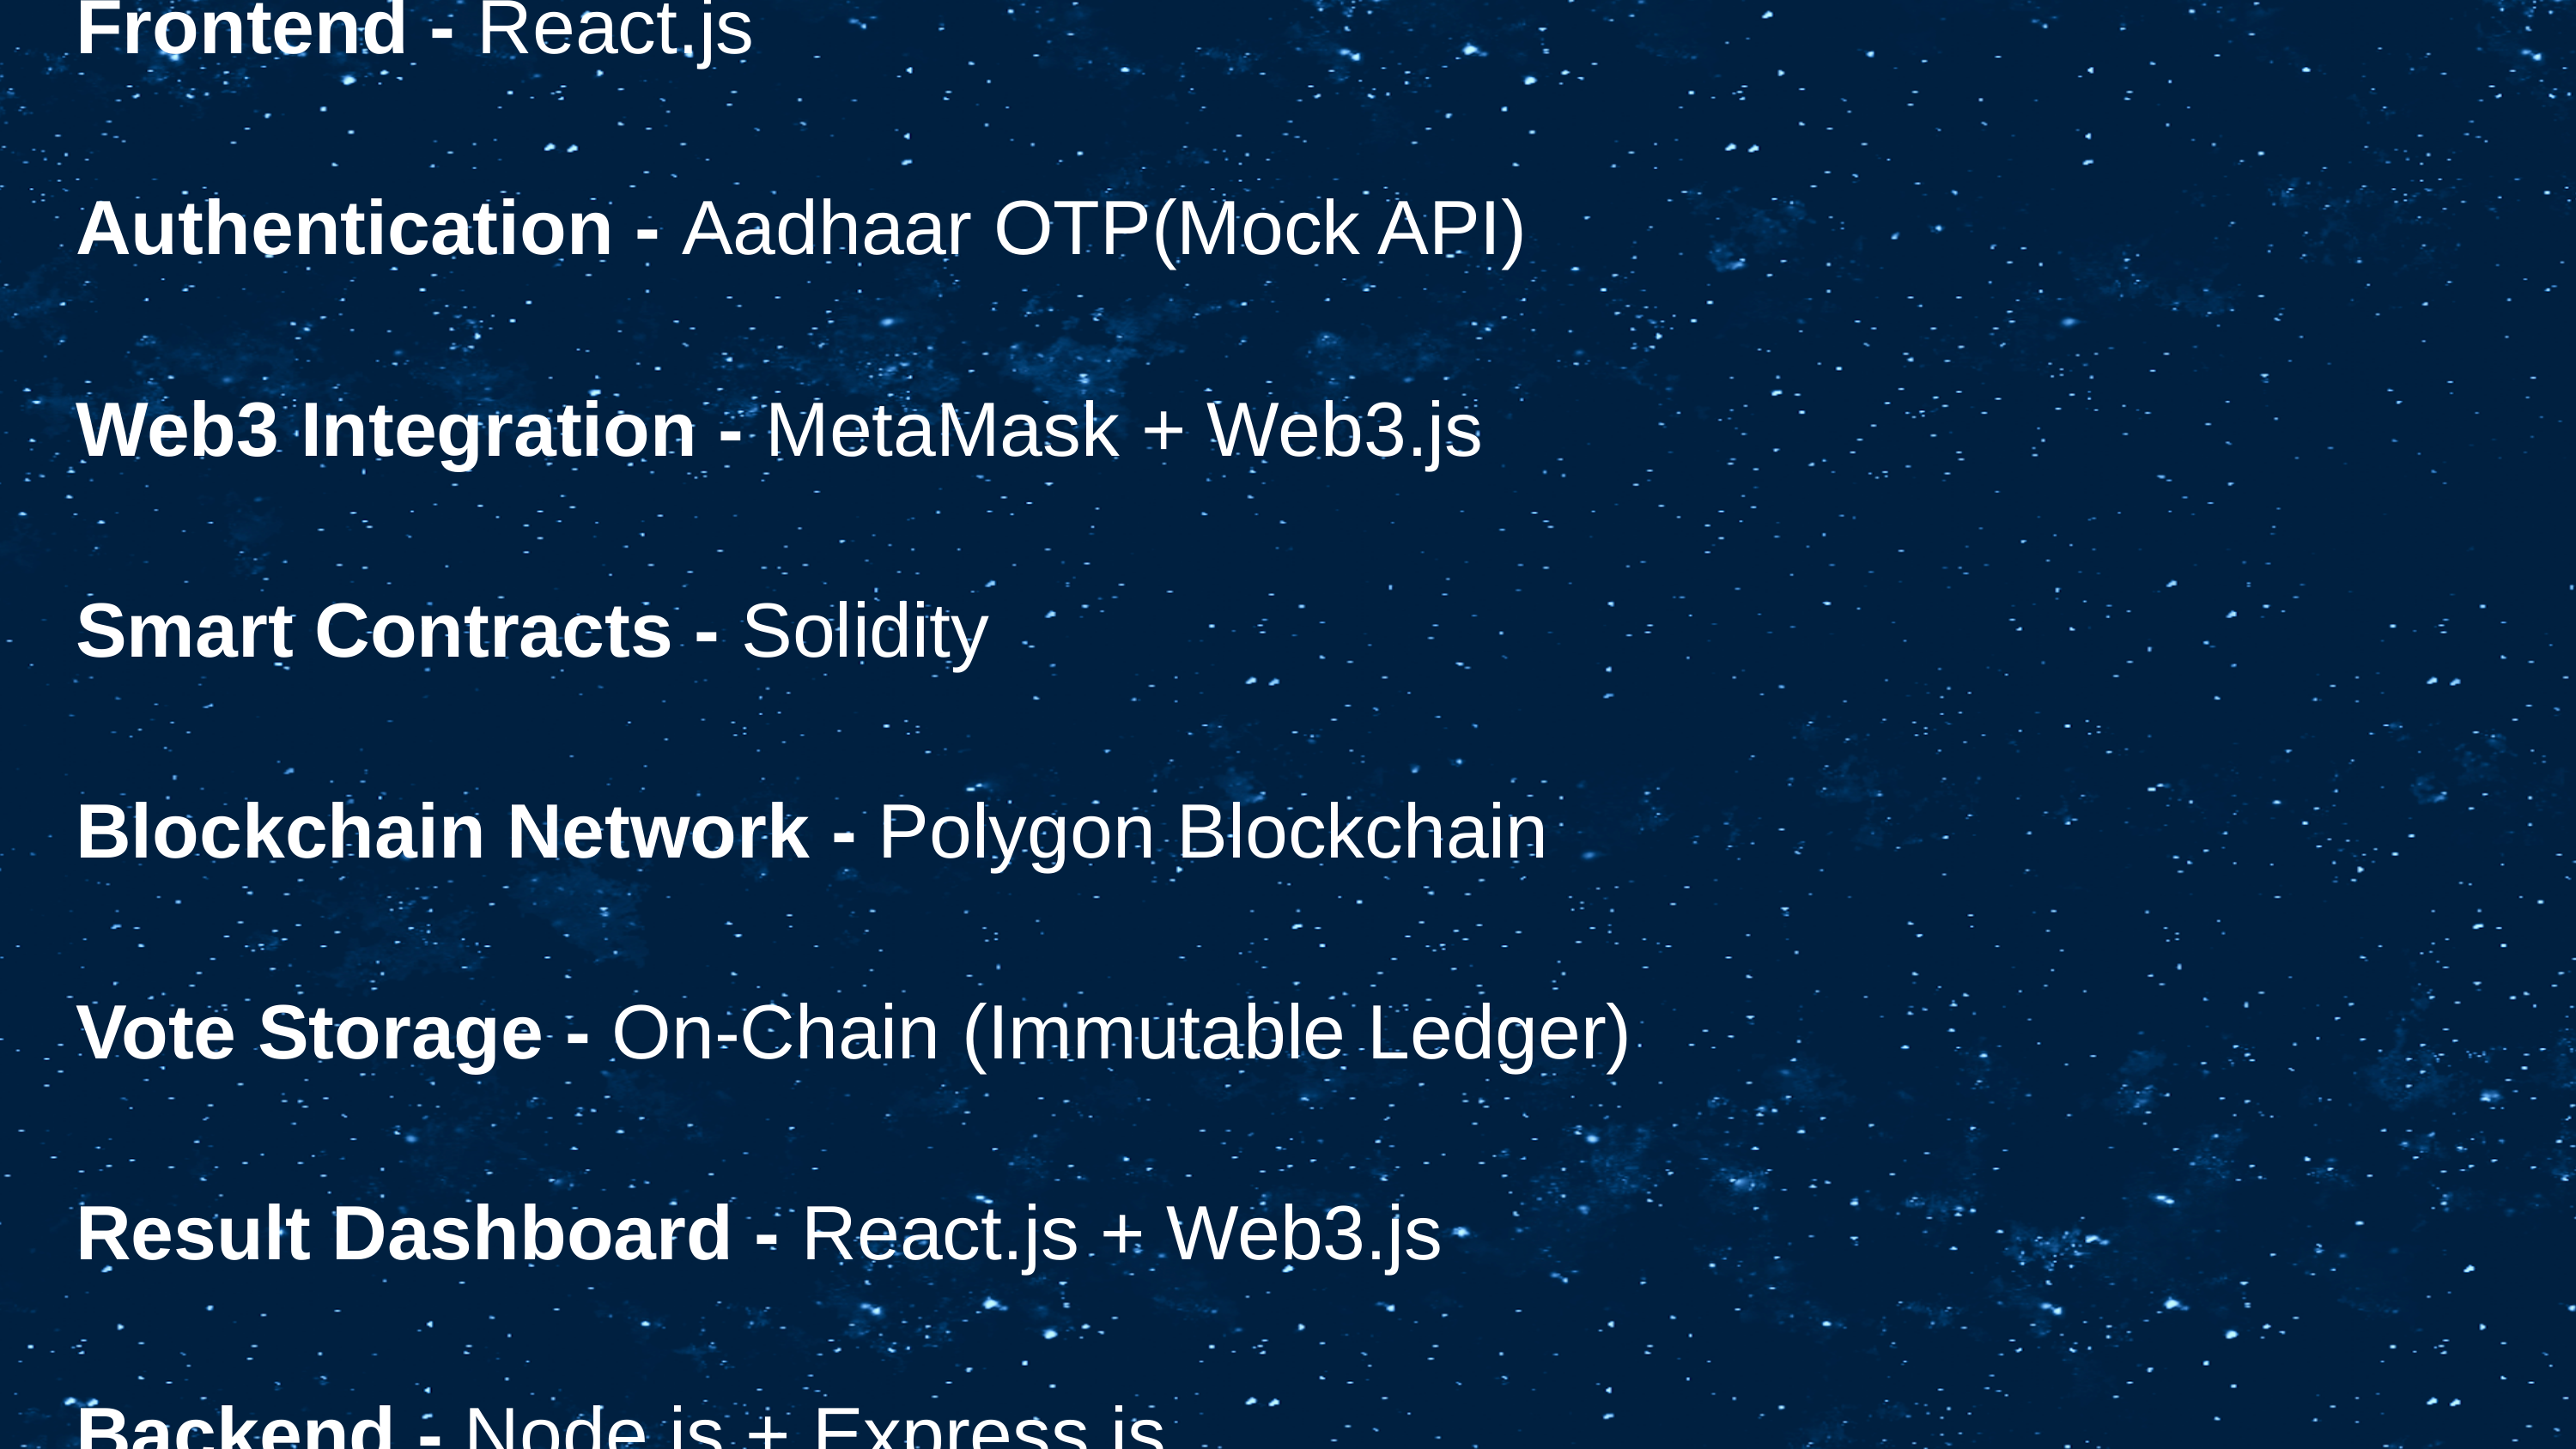

TECH STACK
Frontend - React.js

Authentication - Aadhaar OTP(Mock API)

Web3 Integration - MetaMask + Web3.js

Smart Contracts - Solidity

Blockchain Network - Polygon Blockchain

Vote Storage - On-Chain (Immutable Ledger)

Result Dashboard - React.js + Web3.js

Backend - Node.js + Express.js

Storage - IPFS